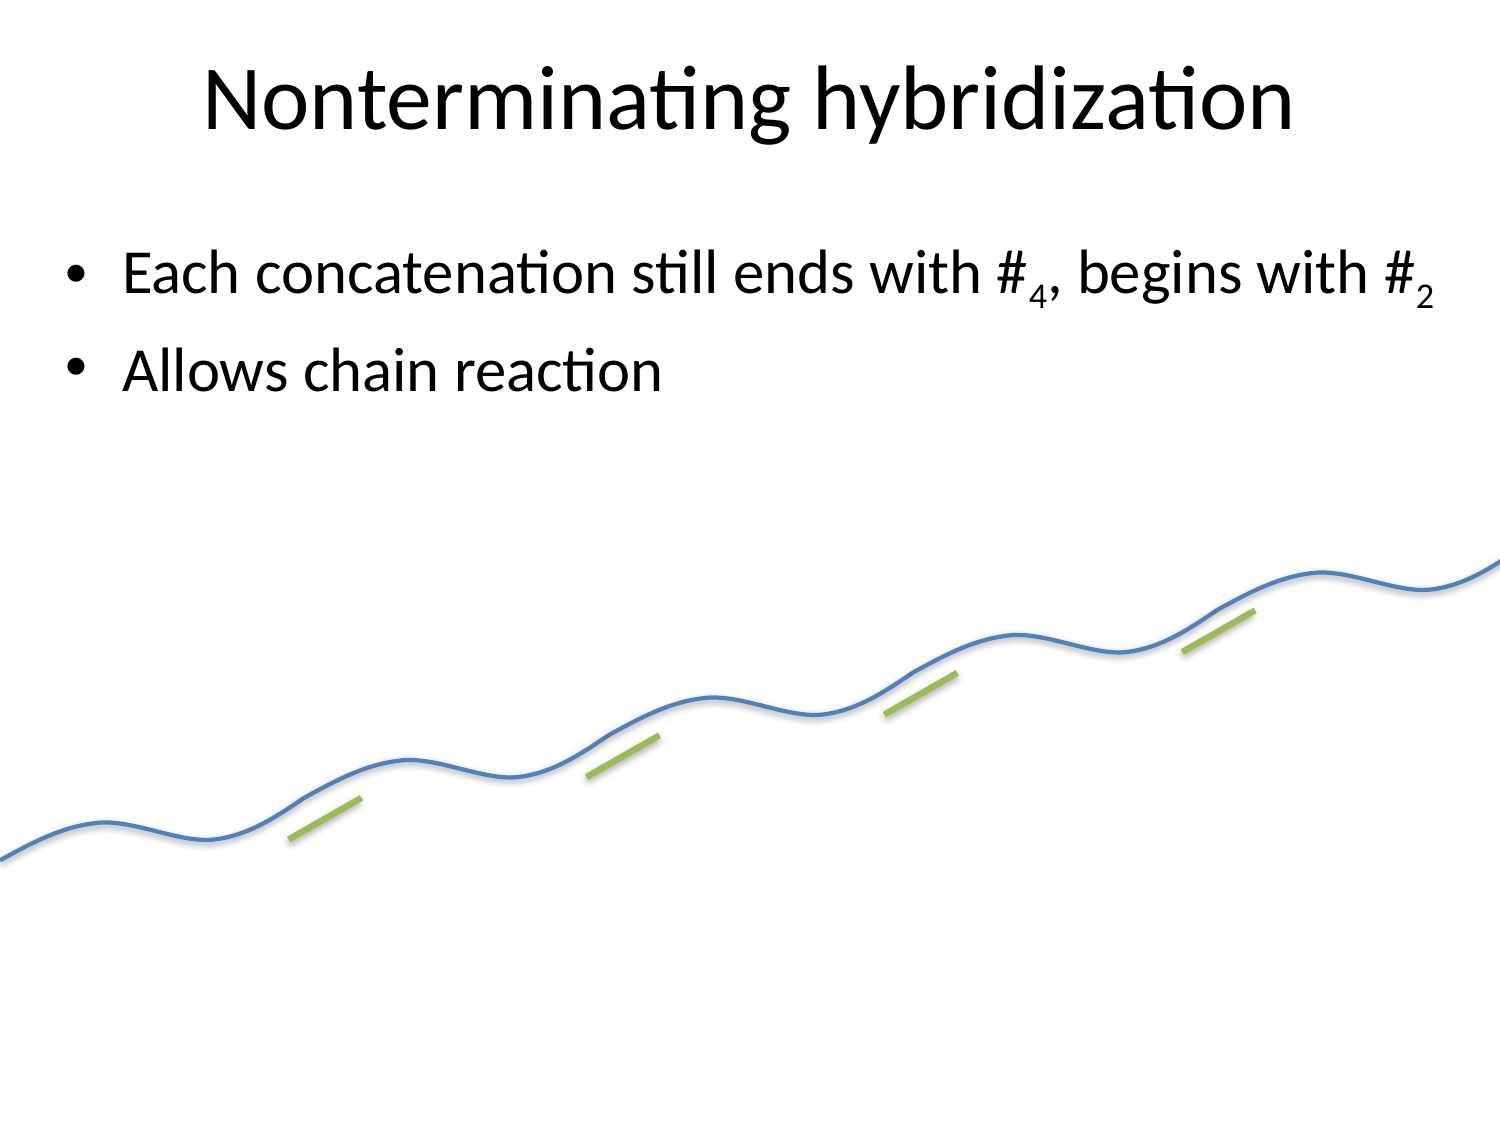

# Nonterminating hybridization
Each concatenation still ends with #4, begins with #2
Allows chain reaction